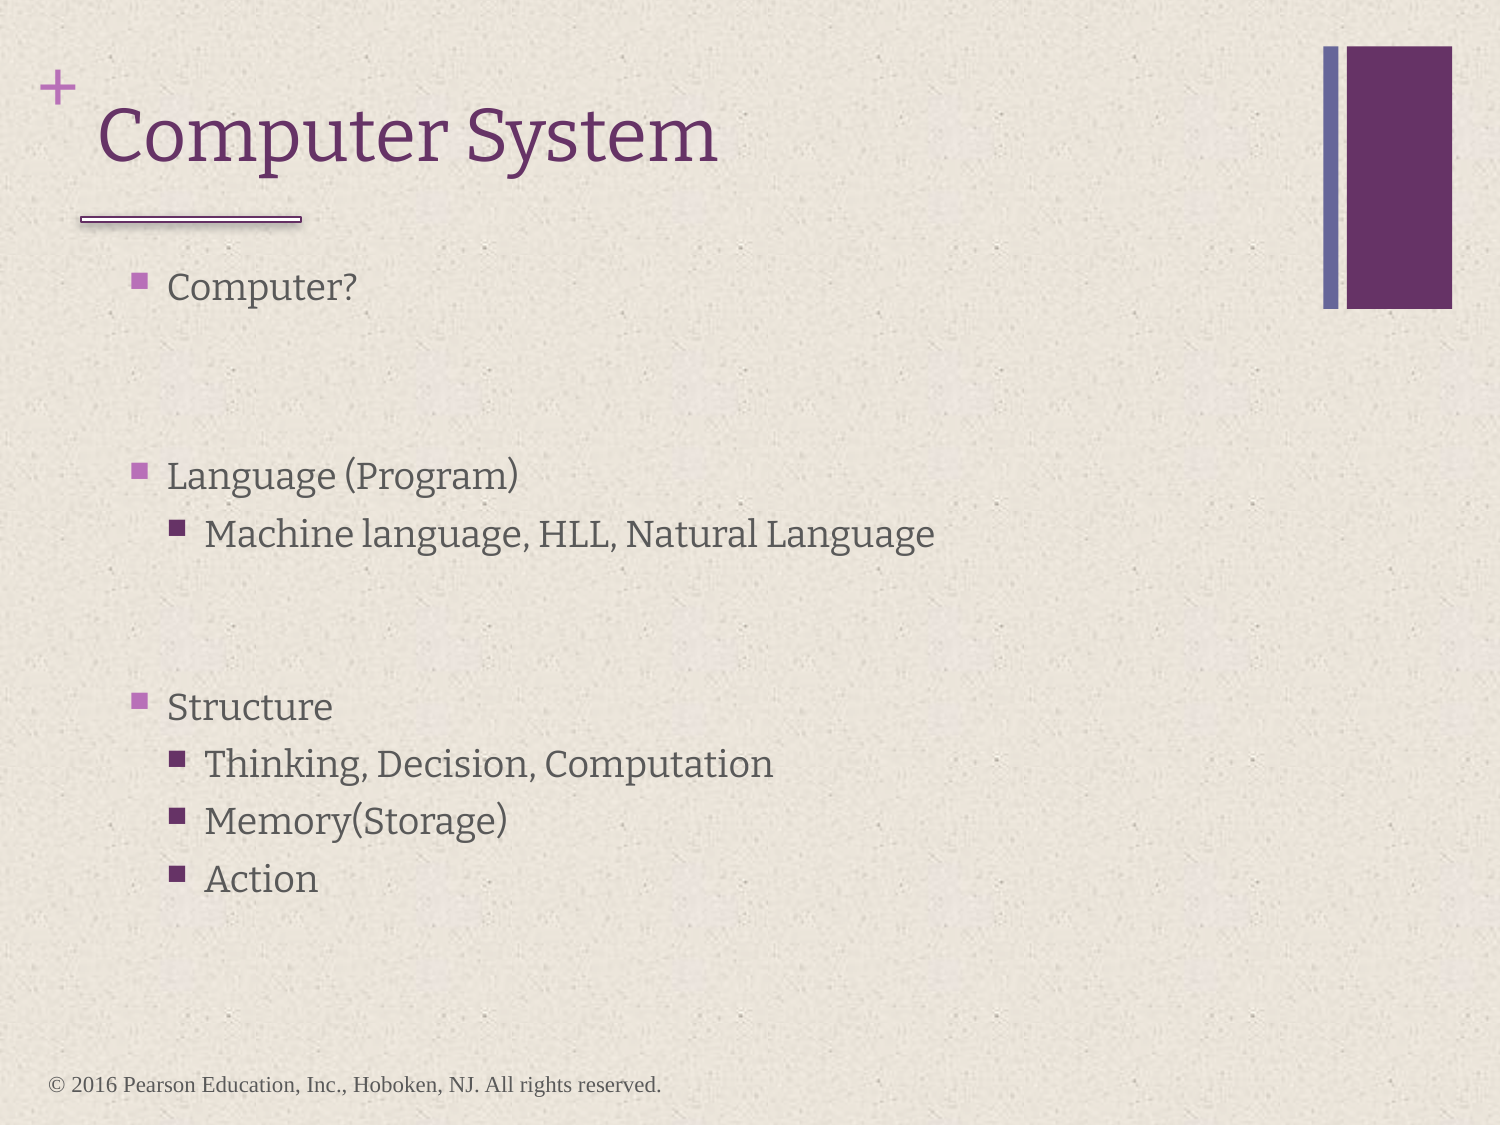

# Computer System

Computer?

Language (Program)
Machine language, HLL, Natural Language

Structure
Thinking, Decision, Computation
Memory(Storage)
Action
© 2016 Pearson Education, Inc., Hoboken, NJ. All rights reserved.